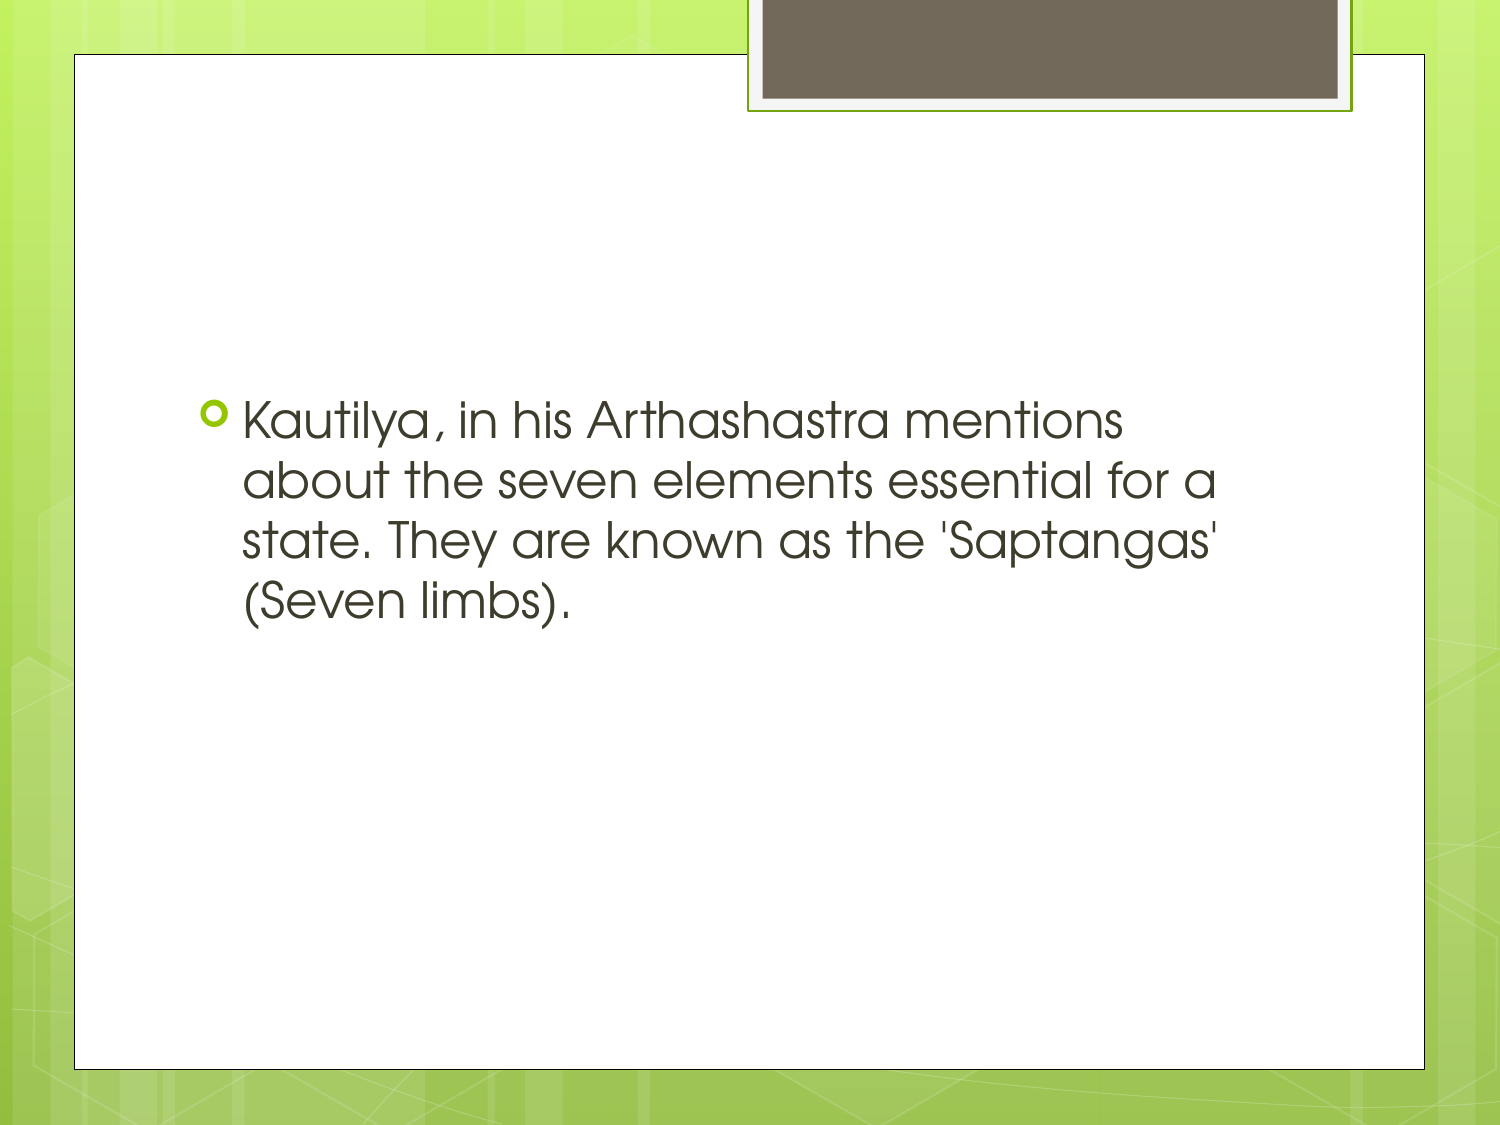

#
Kautilya, in his Arthashastra mentions about the seven elements essential for a state. They are known as the 'Saptangas' (Seven limbs).